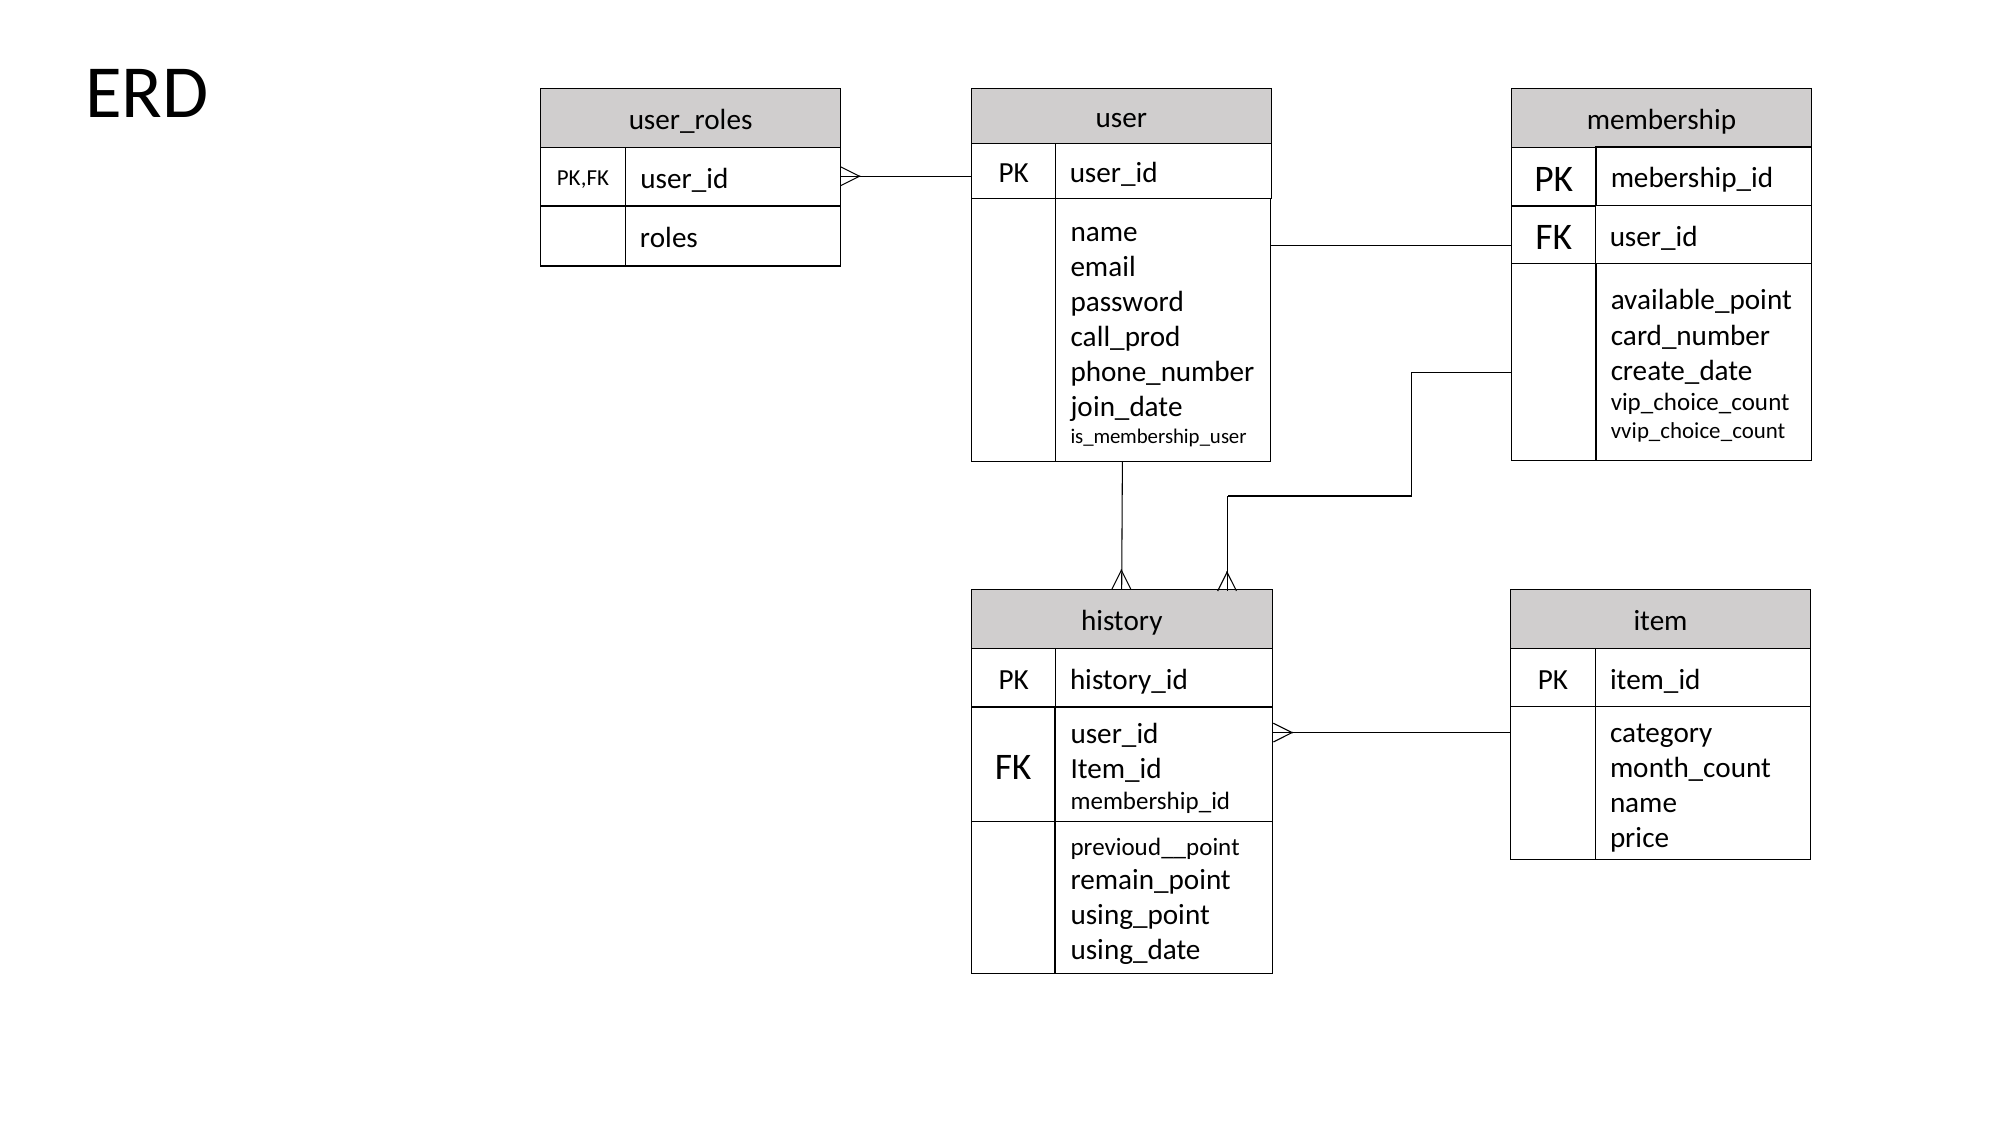

ERD
user_roles
PK,FK
user_id

roles
user
PK
user_id

name
email
password
call_prod
phone_number
join_date
is_membership_user
membership
mebership_id
PK
FK
user_id
available_point
card_number
create_date
vip_choice_count
vvip_choice_count

history
PK
history_id
user_id
Item_id
membership_id
FK

previoud__point
remain_point
using_point
using_date
item
PK
item_id
category
month_count
name
price